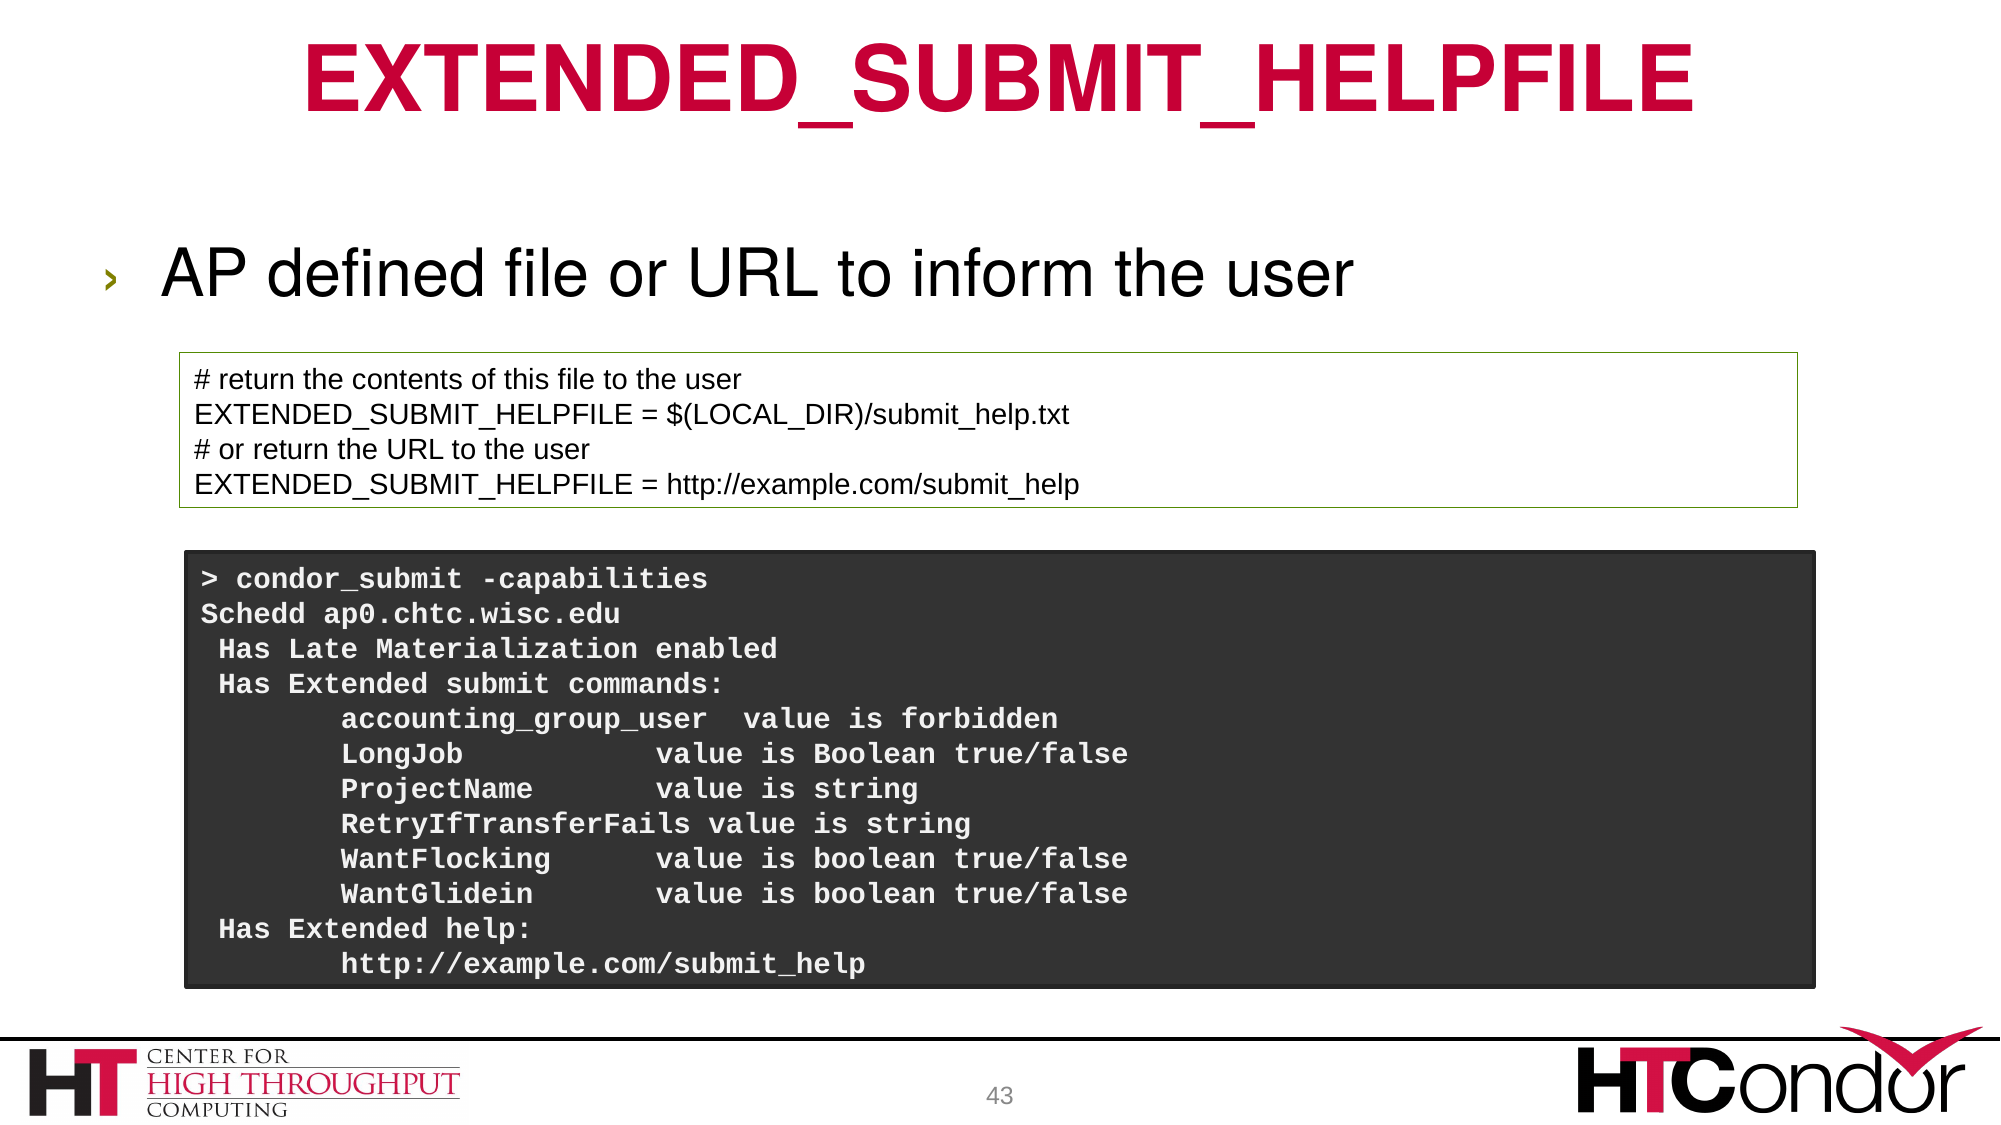

# EXTENDED_SUBMIT_HELPFILE
AP defined file or URL to inform the user

# return the contents of this file to the user EXTENDED_SUBMIT_HELPFILE = $(LOCAL_DIR)/submit_help.txt # or return the URL to the user EXTENDED_SUBMIT_HELPFILE = http://example.com/submit_help
> condor_submit -capabilities
Schedd ap0.chtc.wisc.edu
 Has Late Materialization enabled
 Has Extended submit commands:
        accounting_group_user  value is forbidden
        LongJob           value is Boolean true/false
        ProjectName       value is string
        RetryIfTransferFails value is string
        WantFlocking      value is boolean true/false
        WantGlidein       value is boolean true/false
 Has Extended help:
        http://example.com/submit_help
43